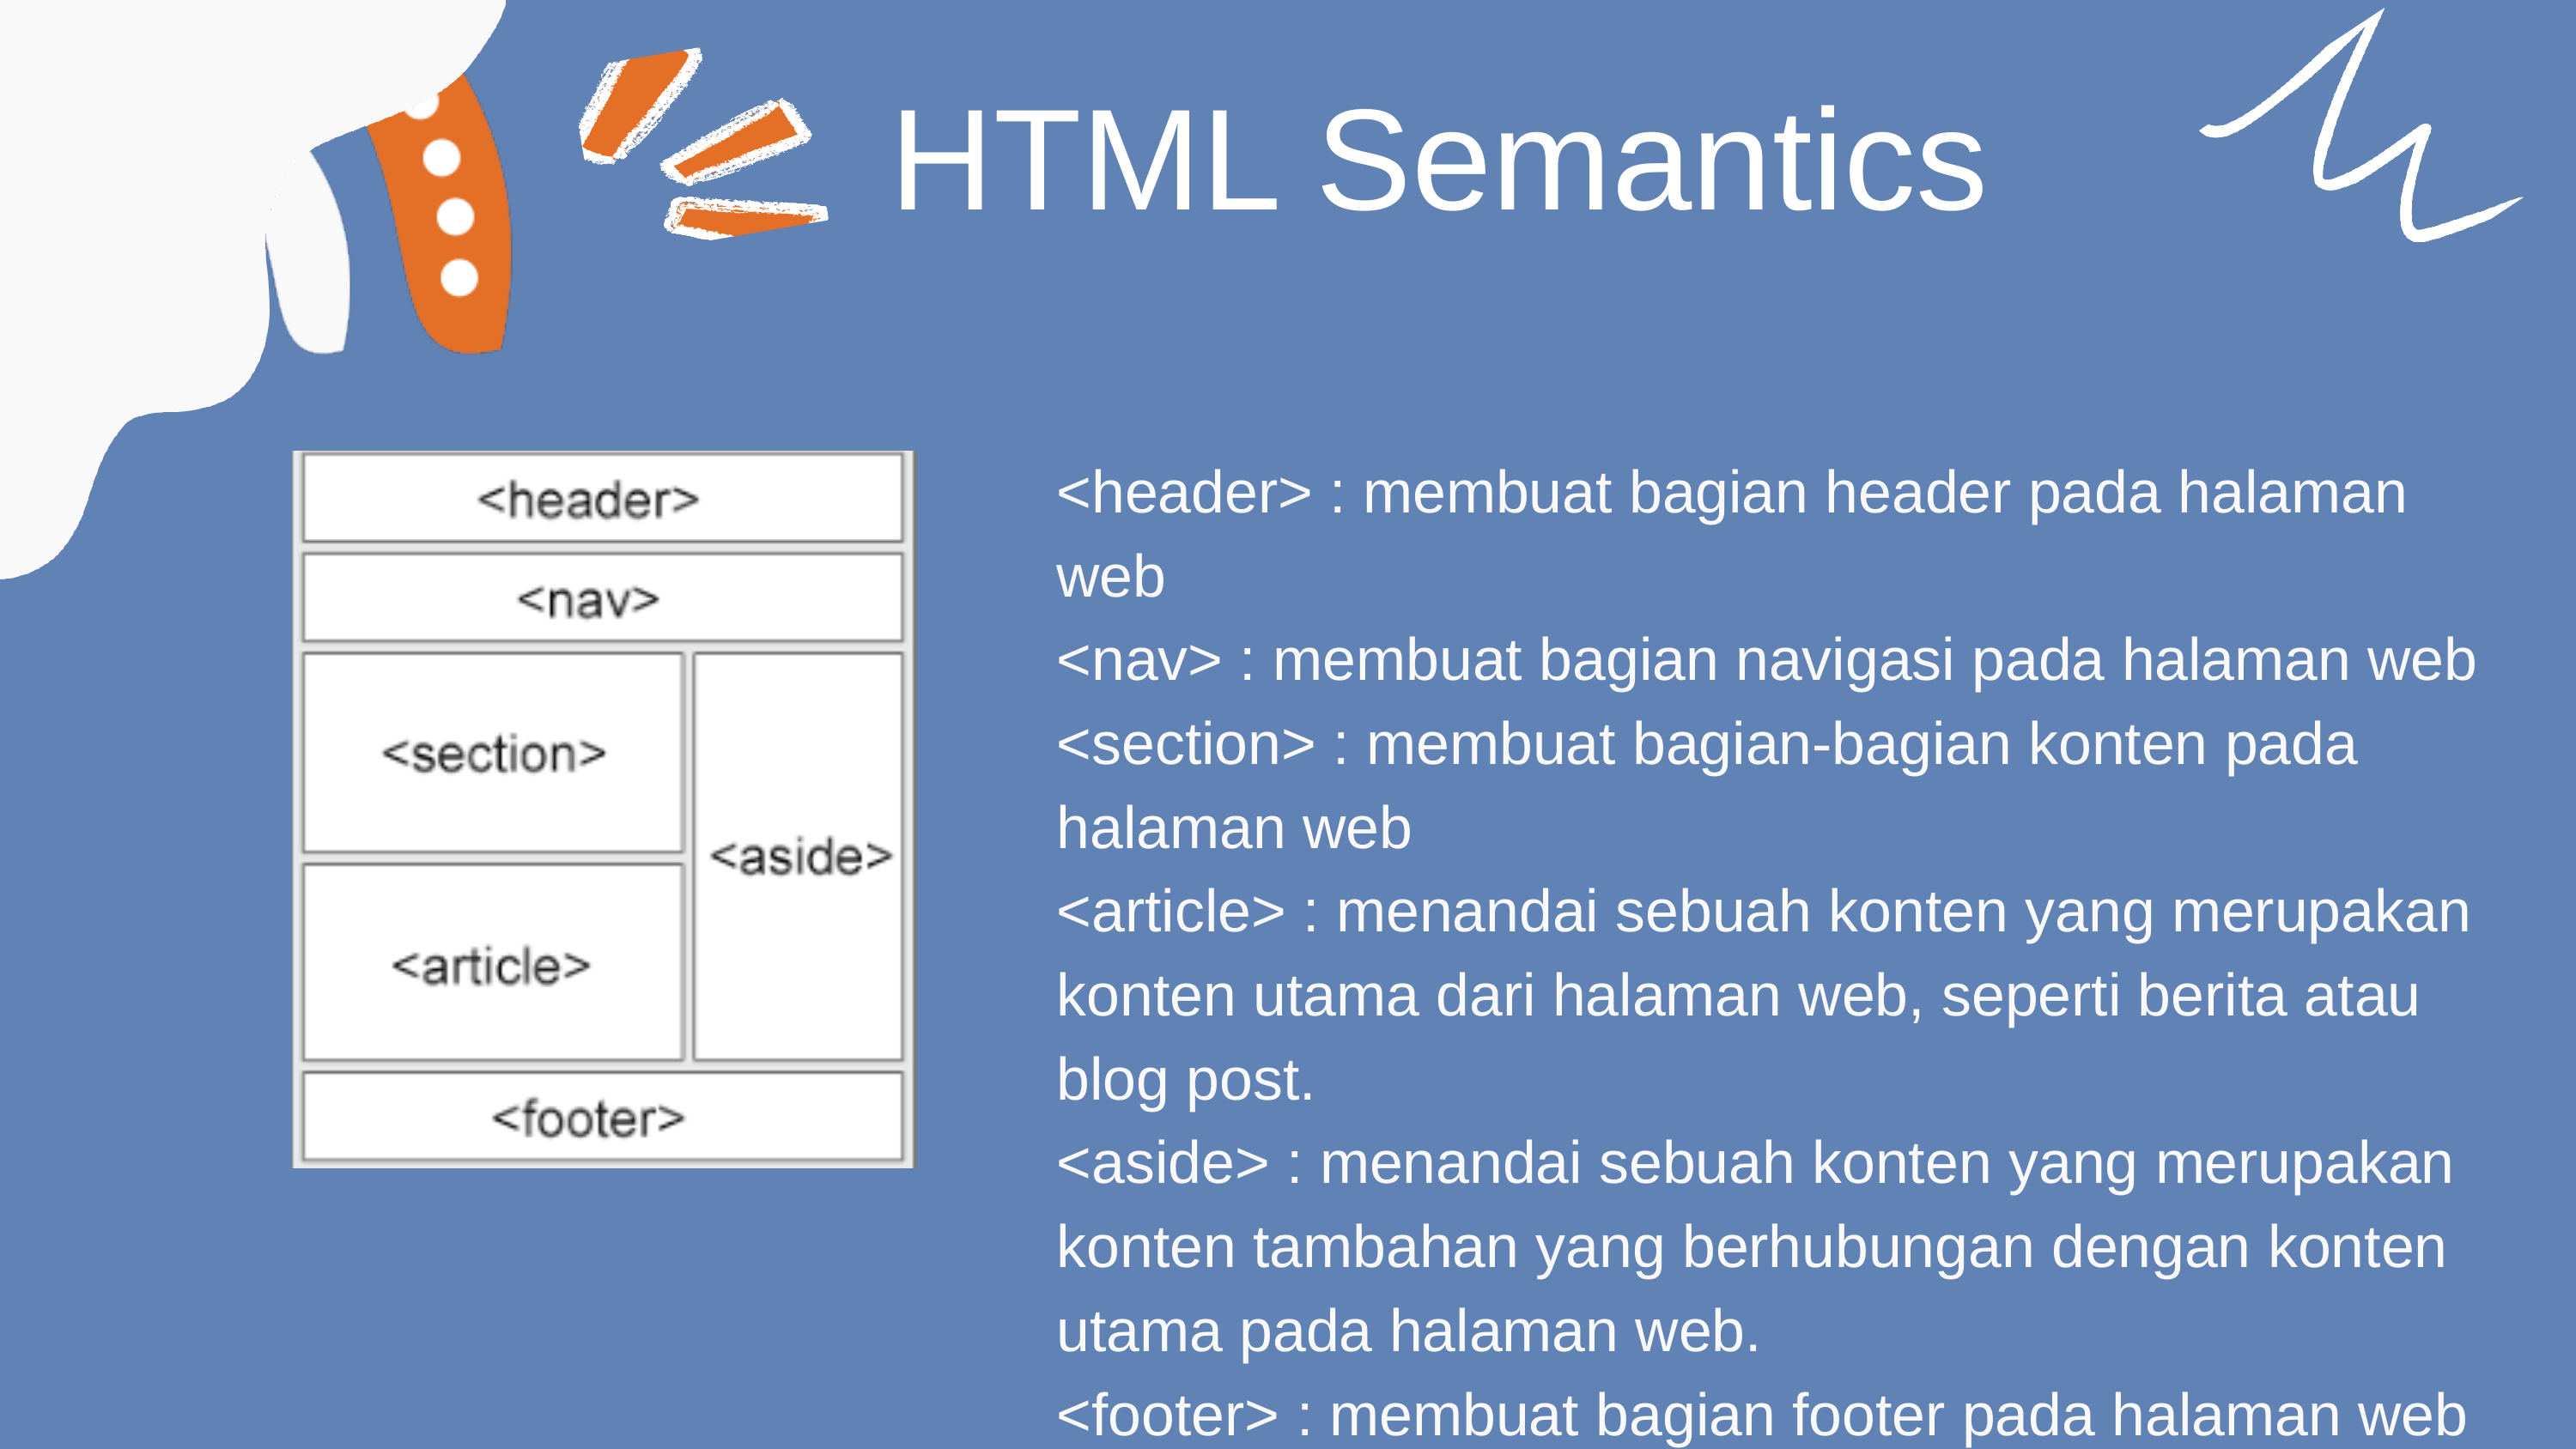

HTML Semantics

<header> : membuat bagian header pada halaman web
<nav> : membuat bagian navigasi pada halaman web
<section> : membuat bagian-bagian konten pada halaman web
<article> : menandai sebuah konten yang merupakan konten utama dari halaman web, seperti berita atau blog post.
<aside> : menandai sebuah konten yang merupakan konten tambahan yang berhubungan dengan konten utama pada halaman web.
<footer> : membuat bagian footer pada halaman web